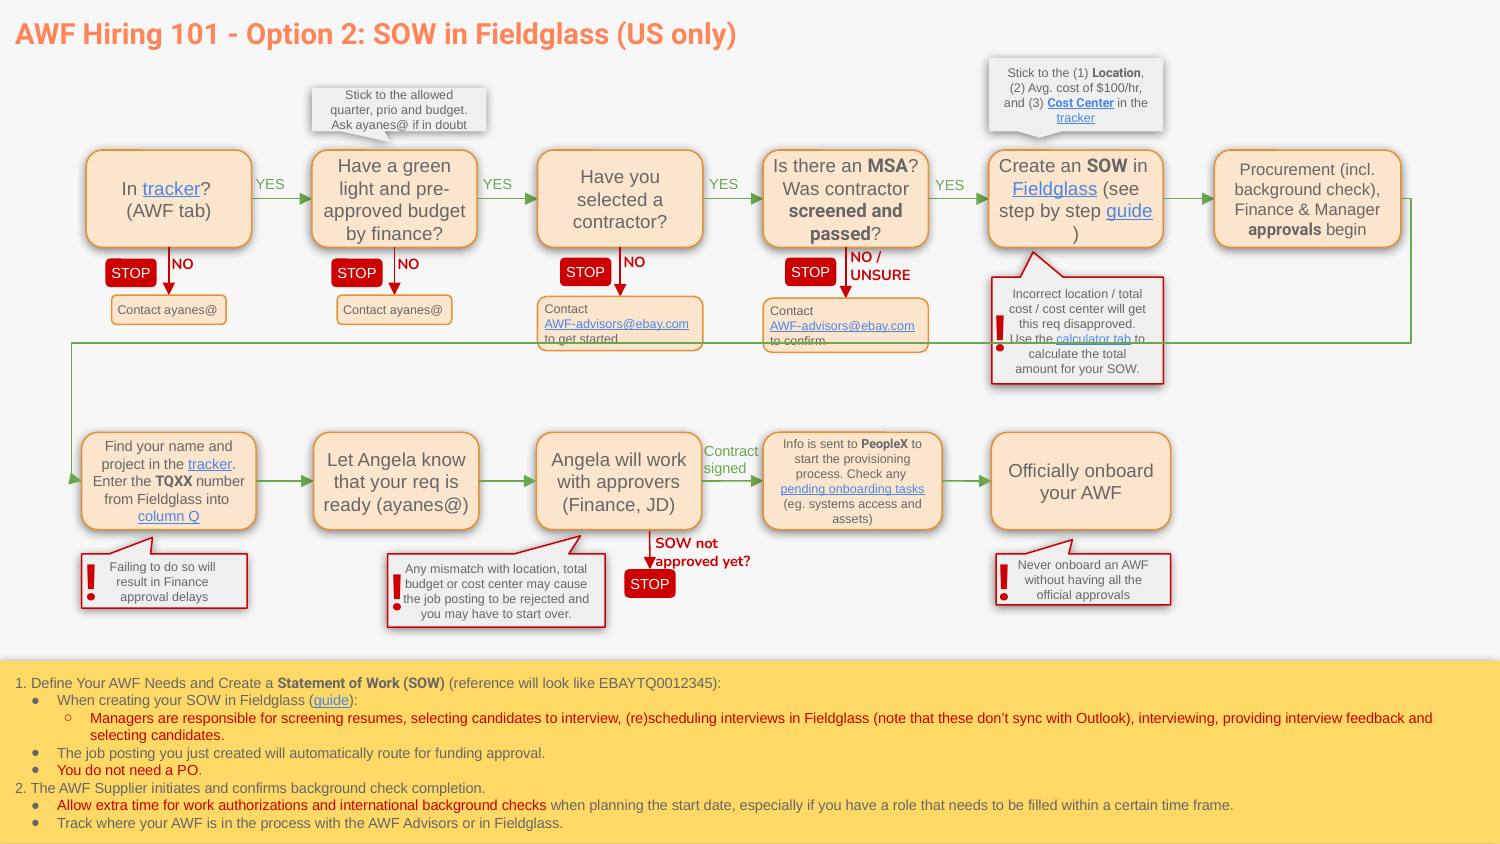

AWF Hiring 101 - Option 2: SOW in Fieldglass (US only)
Stick to the (1) Location, (2) Avg. cost of $100/hr, and (3) Cost Center in the tracker
Stick to the allowed quarter, prio and budget. Ask ayanes@ if in doubt
In tracker?
(AWF tab)
Have a green light and pre-approved budget by finance?
Have you selected a contractor?
Is there an MSA? Was contractor screened and passed?
Create an SOW in Fieldglass (see step by step guide)
Procurement (incl. background check), Finance & Manager approvals begin
YES
YES
YES
YES
NO / UNSURE
NO
NO
NO
STOP
STOP
STOP
STOP
Incorrect location / total cost / cost center will get this req disapproved.
Use the calculator tab to calculate the total amount for your SOW.
Contact ayanes@
Contact ayanes@
Contact AWF-advisors@ebay.com to get started
Contact AWF-advisors@ebay.com to confirm
!
Contract signed
Info is sent to PeopleX to start the provisioning process. Check any pending onboarding tasks (eg. systems access and assets)
Find your name and project in the tracker. Enter the TQXX number from Fieldglass into column Q
Let Angela know that your req is ready (ayanes@)
Angela will work with approvers (Finance, JD)
Officially onboard your AWF
SOW not approved yet?
!
!
Failing to do so will
result in Finance
approval delays
Any mismatch with location, total budget or cost center may cause the job posting to be rejected and you may have to start over.
Never onboard an AWF without having all the official approvals
!
STOP
1. Define Your AWF Needs and Create a Statement of Work (SOW) (reference will look like EBAYTQ0012345):
When creating your SOW in Fieldglass (guide):
Managers are responsible for screening resumes, selecting candidates to interview, (re)scheduling interviews in Fieldglass (note that these don’t sync with Outlook), interviewing, providing interview feedback and selecting candidates.
The job posting you just created will automatically route for funding approval.
You do not need a PO.
2. The AWF Supplier initiates and confirms background check completion.
Allow extra time for work authorizations and international background checks when planning the start date, especially if you have a role that needs to be filled within a certain time frame.
Track where your AWF is in the process with the AWF Advisors or in Fieldglass.